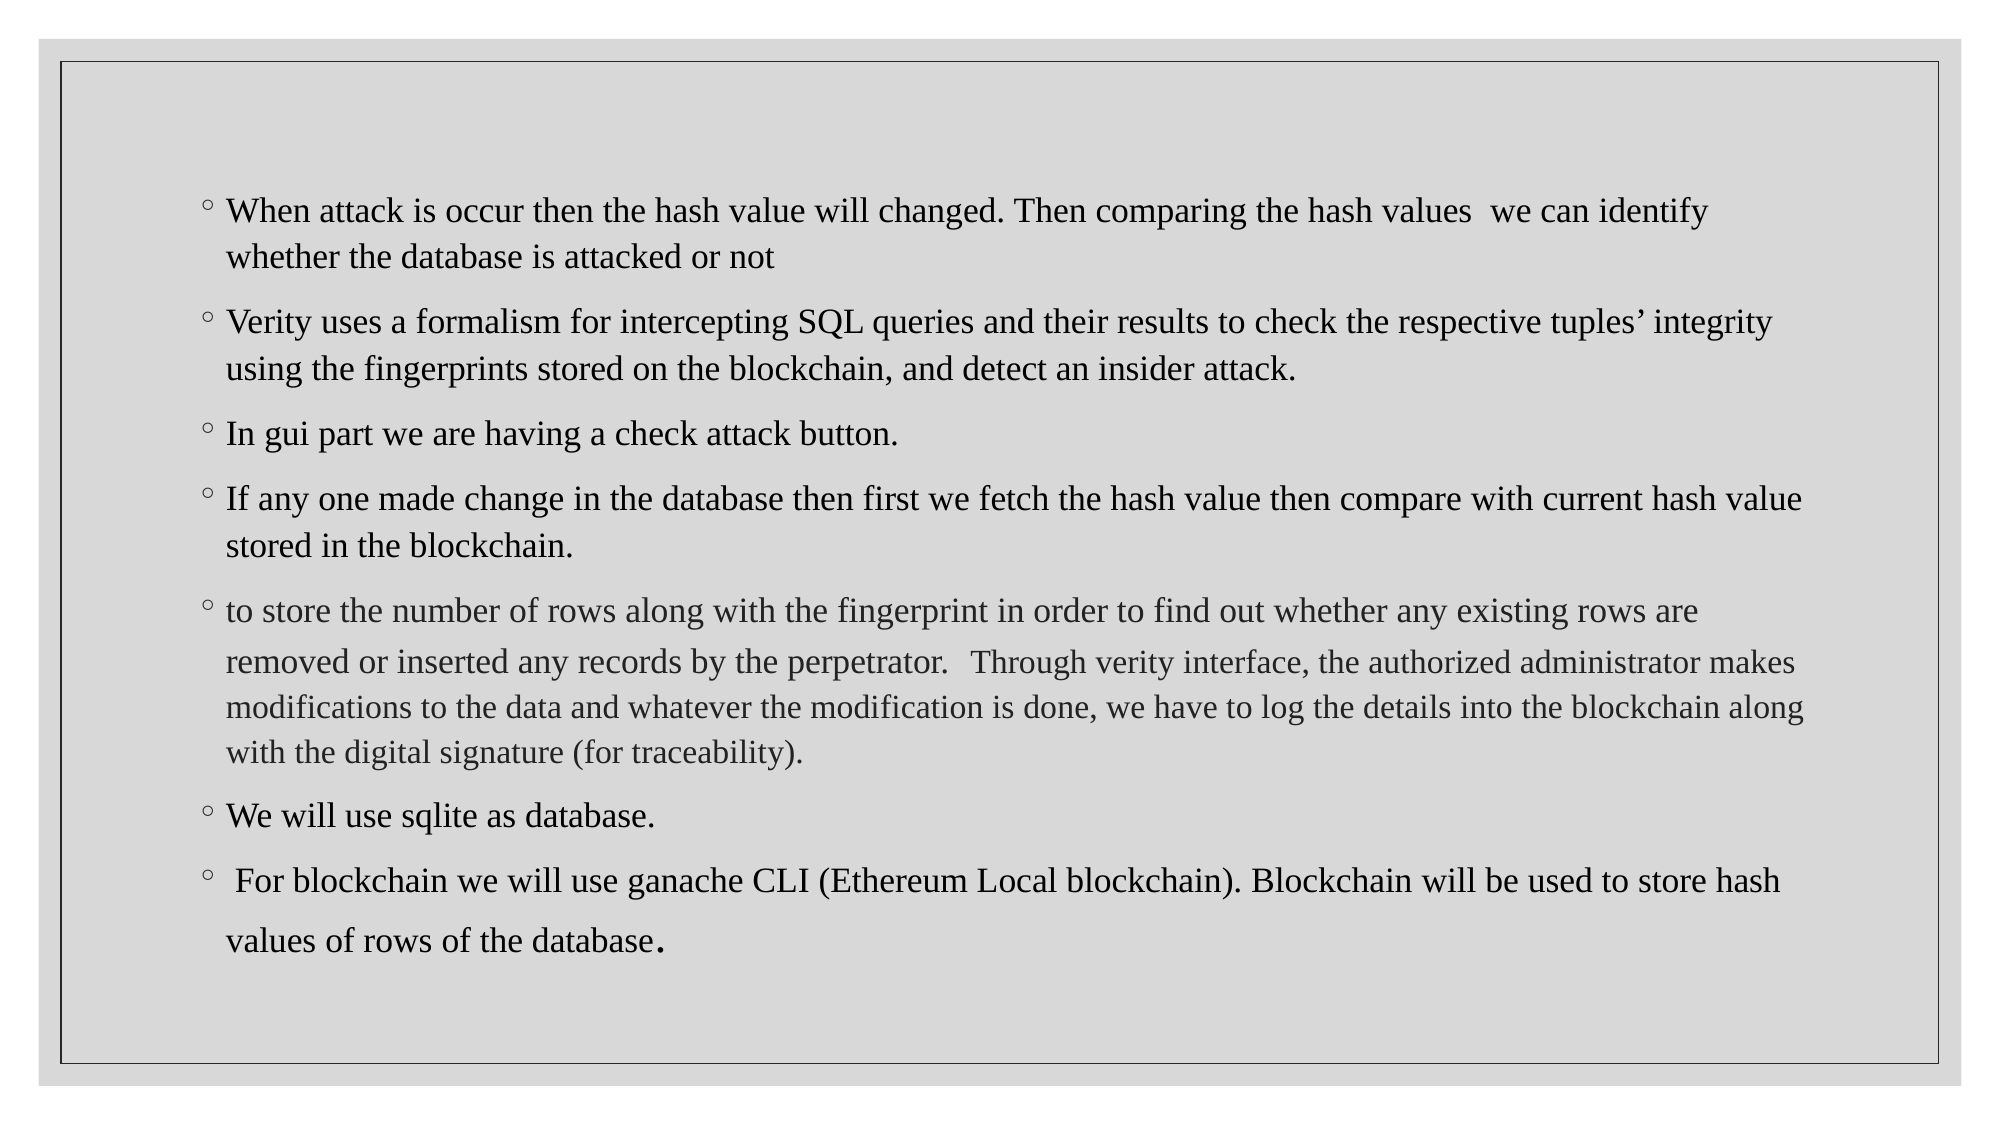

When attack is occur then the hash value will changed. Then comparing the hash values  we can identify whether the database is attacked or not
Verity uses a formalism for intercepting SQL queries and their results to check the respective tuples’ integrity using the fingerprints stored on the blockchain, and detect an insider attack.
In gui part we are having a check attack button.
If any one made change in the database then first we fetch the hash value then compare with current hash value stored in the blockchain.
to store the number of rows along with the fingerprint in order to find out whether any existing rows are removed or inserted any records by the perpetrator.  Through verity interface, the authorized administrator makes modifications to the data and whatever the modification is done, we have to log the details into the blockchain along with the digital signature (for traceability).
We will use sqlite as database.
 For blockchain we will use ganache CLI (Ethereum Local blockchain). Blockchain will be used to store hash values of rows of the database.